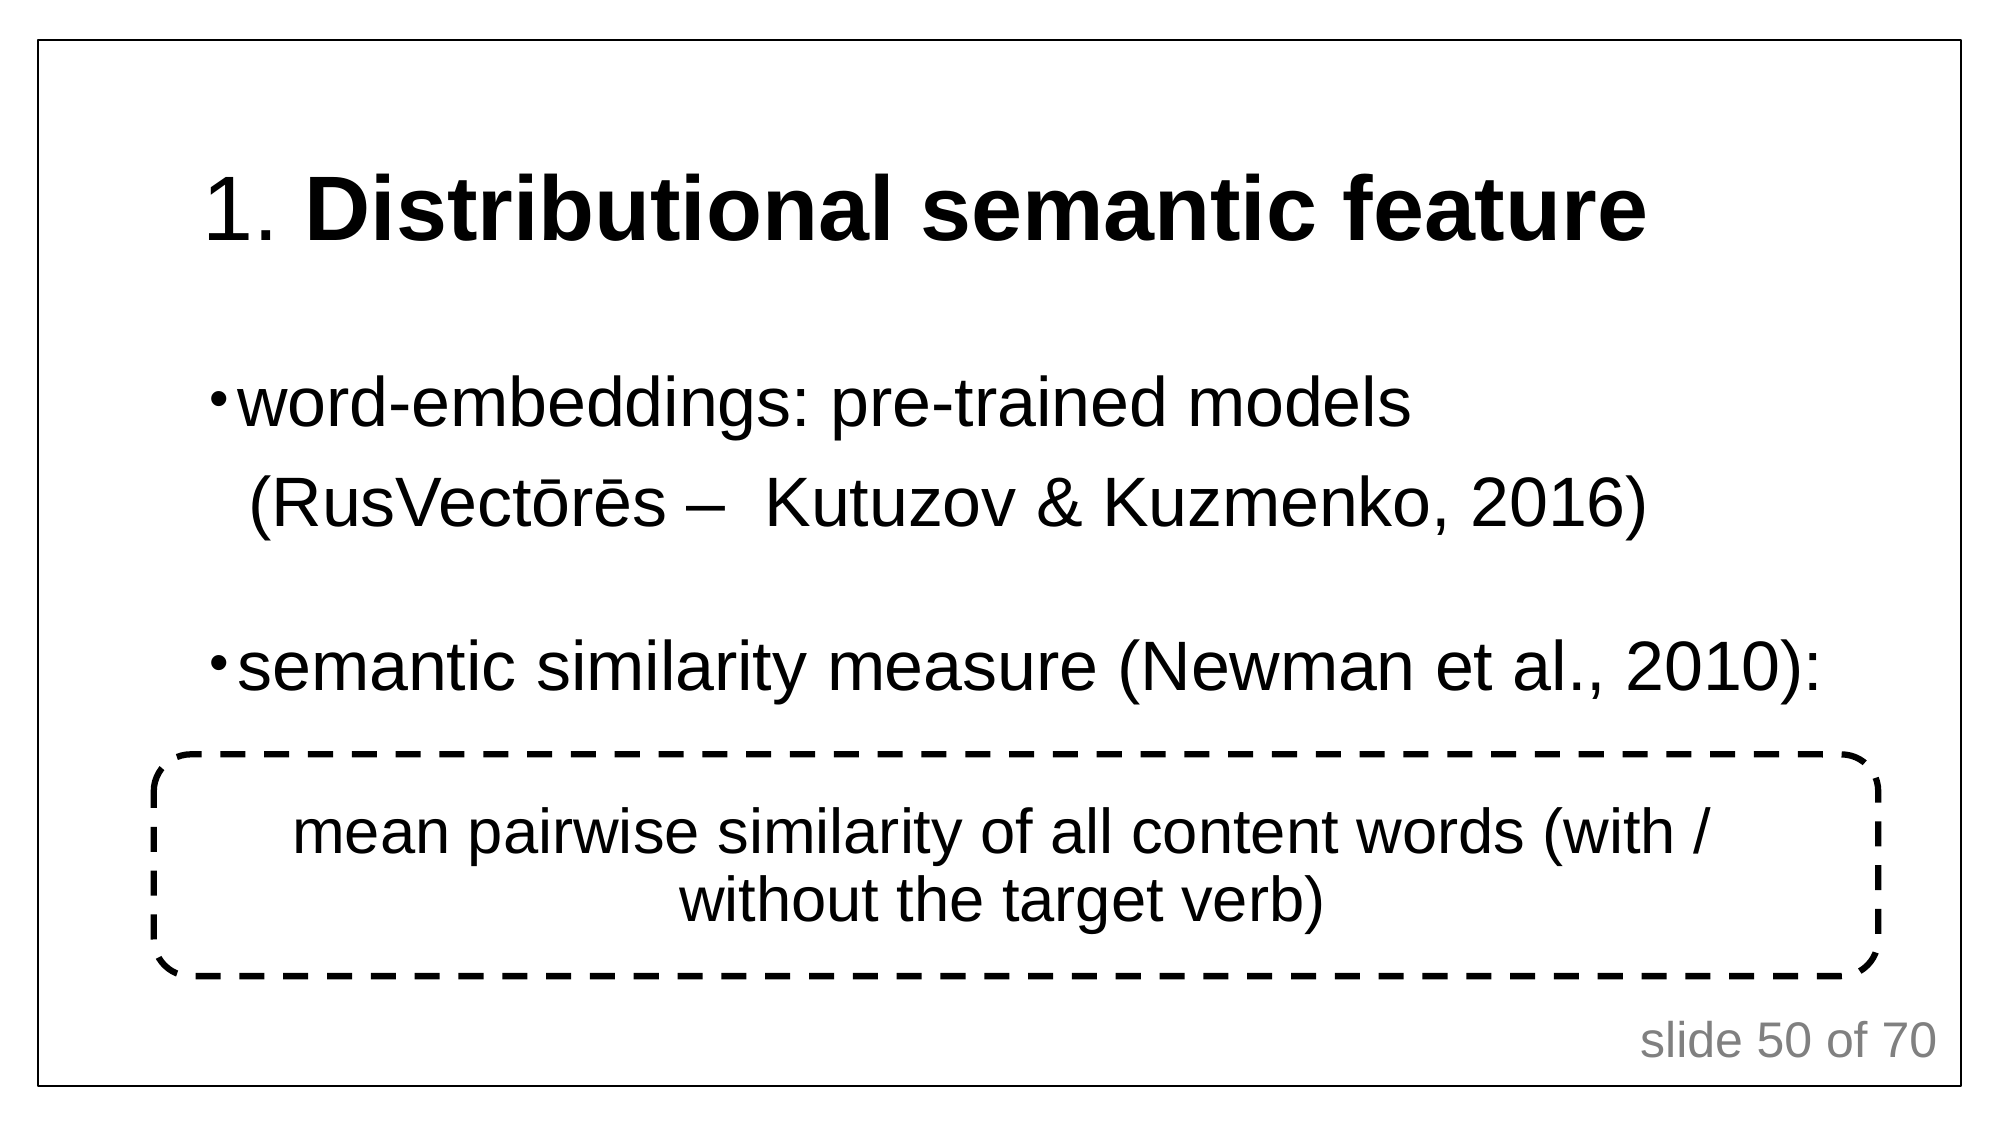

# 1. Distributional semantic feature
word‑embeddings: pre-trained models
  (RusVectōrēs –  Kutuzov & Kuzmenko, 2016)
semantic similarity measure (Newman et al., 2010):

mean pairwise similarity of all content words (with / without the target verb)